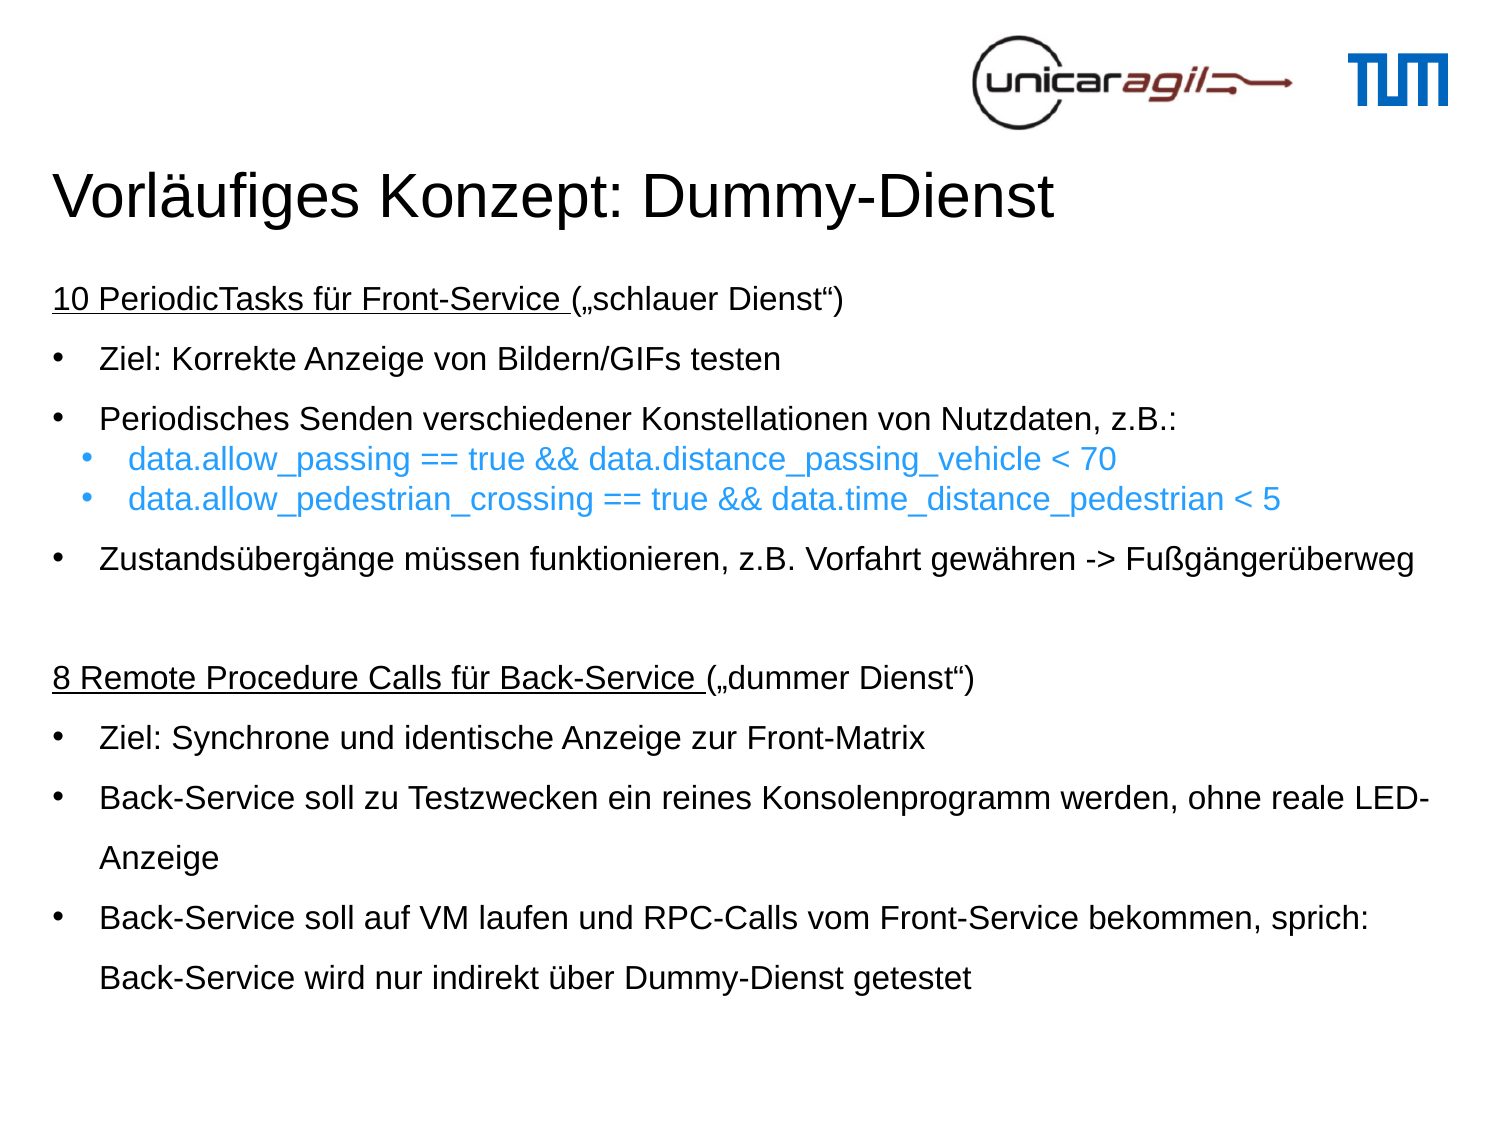

# Vorläufiges Konzept: Dummy-Dienst
10 PeriodicTasks für Front-Service („schlauer Dienst“)
Ziel: Korrekte Anzeige von Bildern/GIFs testen
Periodisches Senden verschiedener Konstellationen von Nutzdaten, z.B.:
data.allow_passing == true && data.distance_passing_vehicle < 70
data.allow_pedestrian_crossing == true && data.time_distance_pedestrian < 5
Zustandsübergänge müssen funktionieren, z.B. Vorfahrt gewähren -> Fußgängerüberweg

8 Remote Procedure Calls für Back-Service („dummer Dienst“)
Ziel: Synchrone und identische Anzeige zur Front-Matrix
Back-Service soll zu Testzwecken ein reines Konsolenprogramm werden, ohne reale LED-Anzeige
Back-Service soll auf VM laufen und RPC-Calls vom Front-Service bekommen, sprich: Back-Service wird nur indirekt über Dummy-Dienst getestet